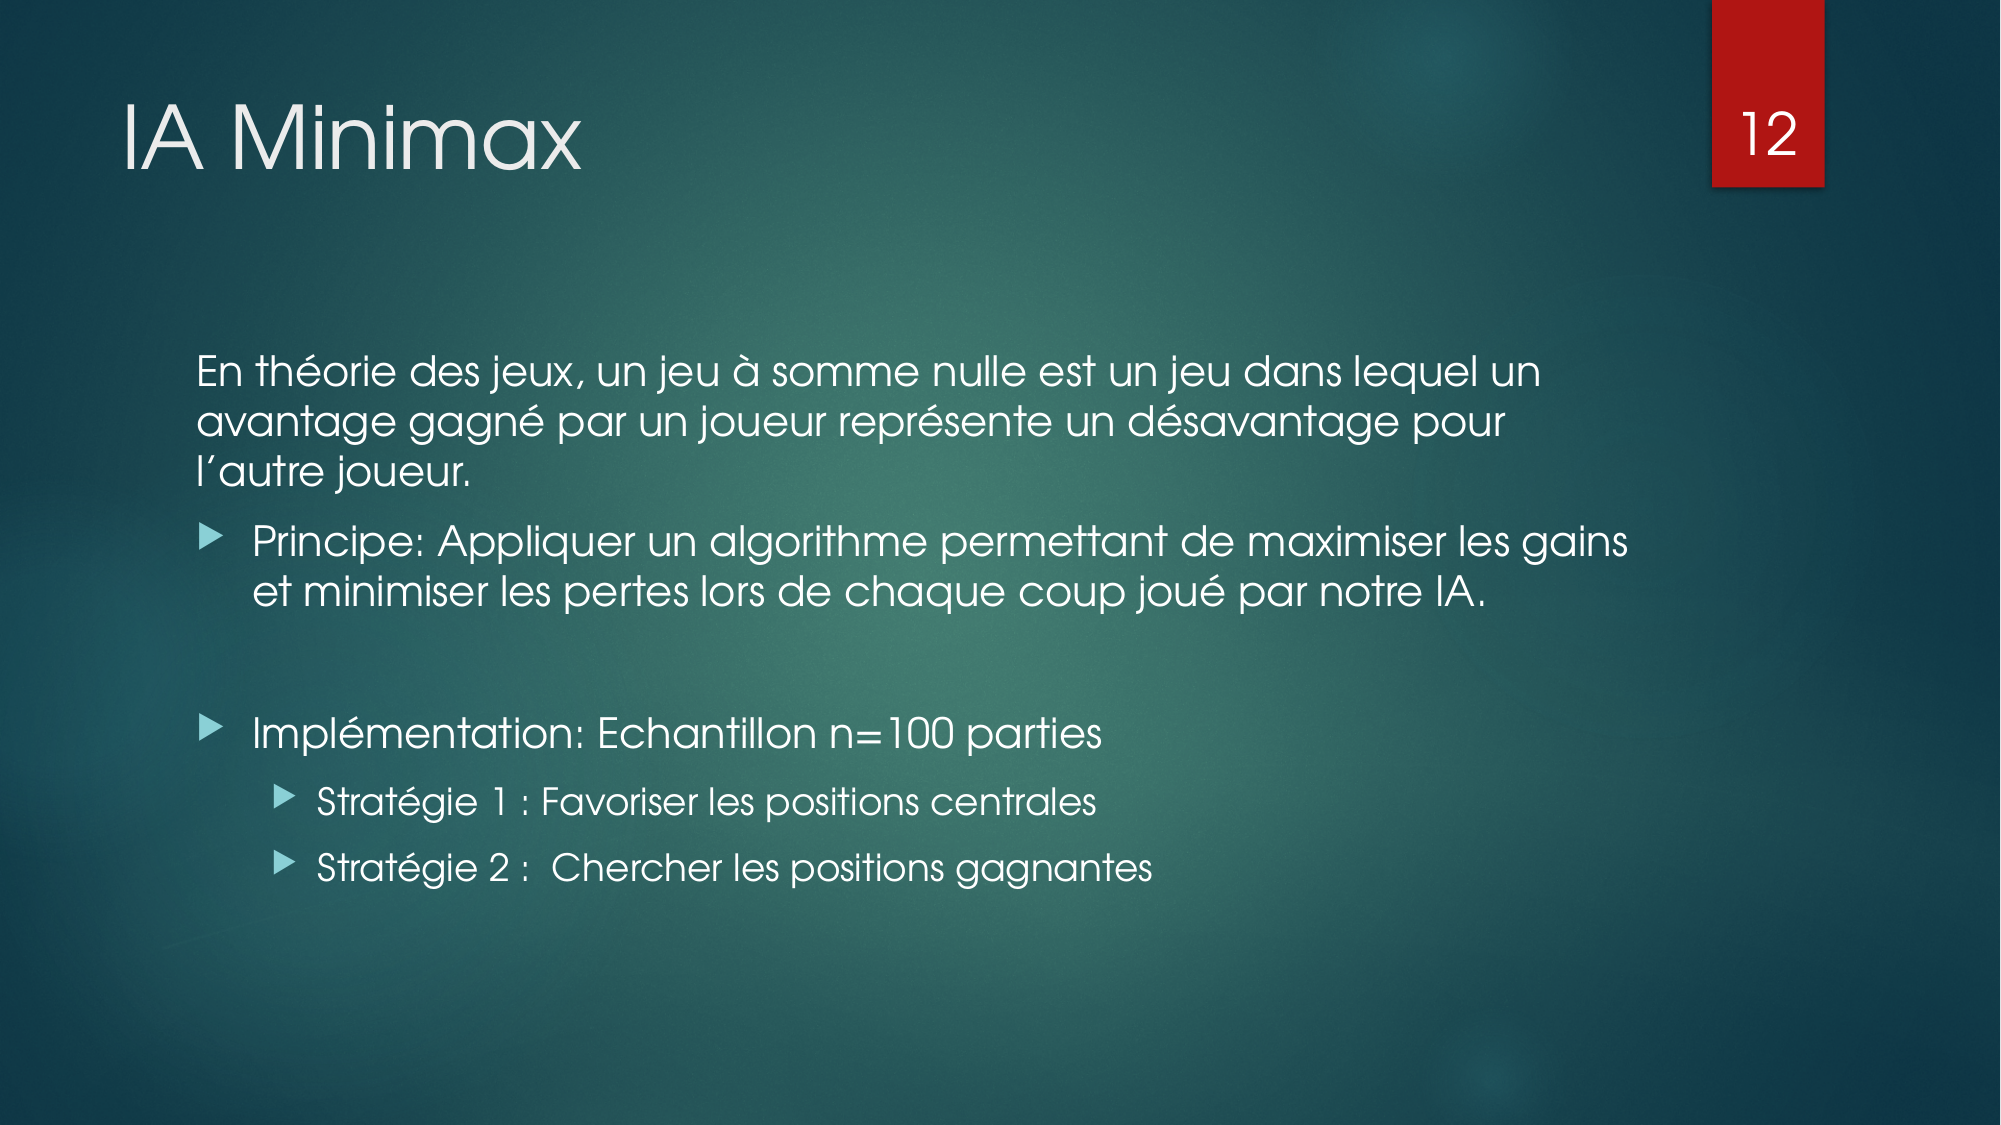

12
# IA Minimax
En théorie des jeux, un jeu à somme nulle est un jeu dans lequel un avantage gagné par un joueur représente un désavantage pour l’autre joueur.
Principe: Appliquer un algorithme permettant de maximiser les gains et minimiser les pertes lors de chaque coup joué par notre IA.

Implémentation: Echantillon n=100 parties
Stratégie 1 : Favoriser les positions centrales
Stratégie 2 :  Chercher les positions gagnantes